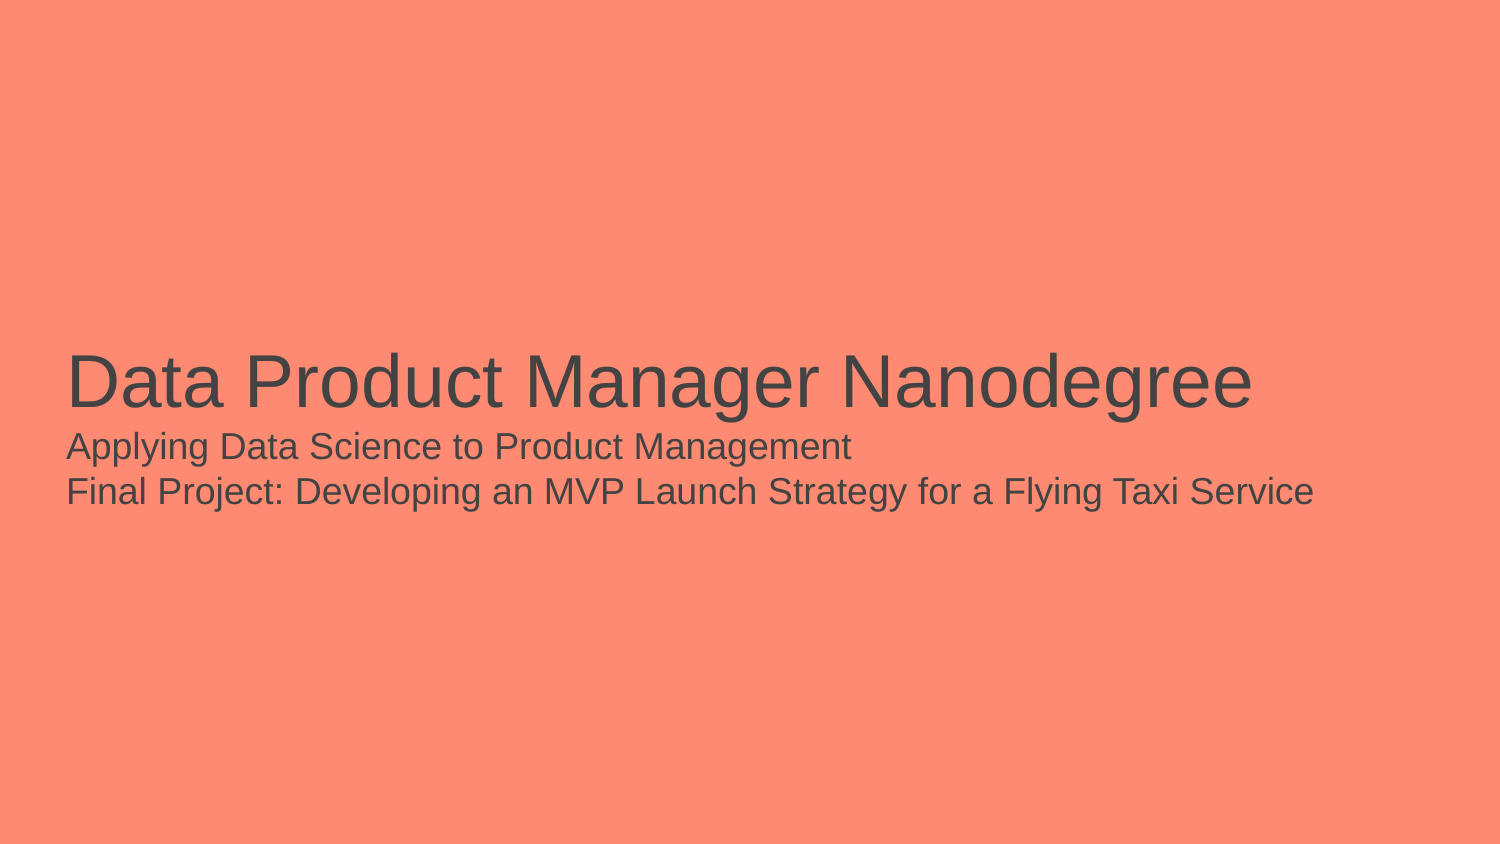

# Data Product Manager Nanodegree
Applying Data Science to Product Management
Final Project: Developing an MVP Launch Strategy for a Flying Taxi Service